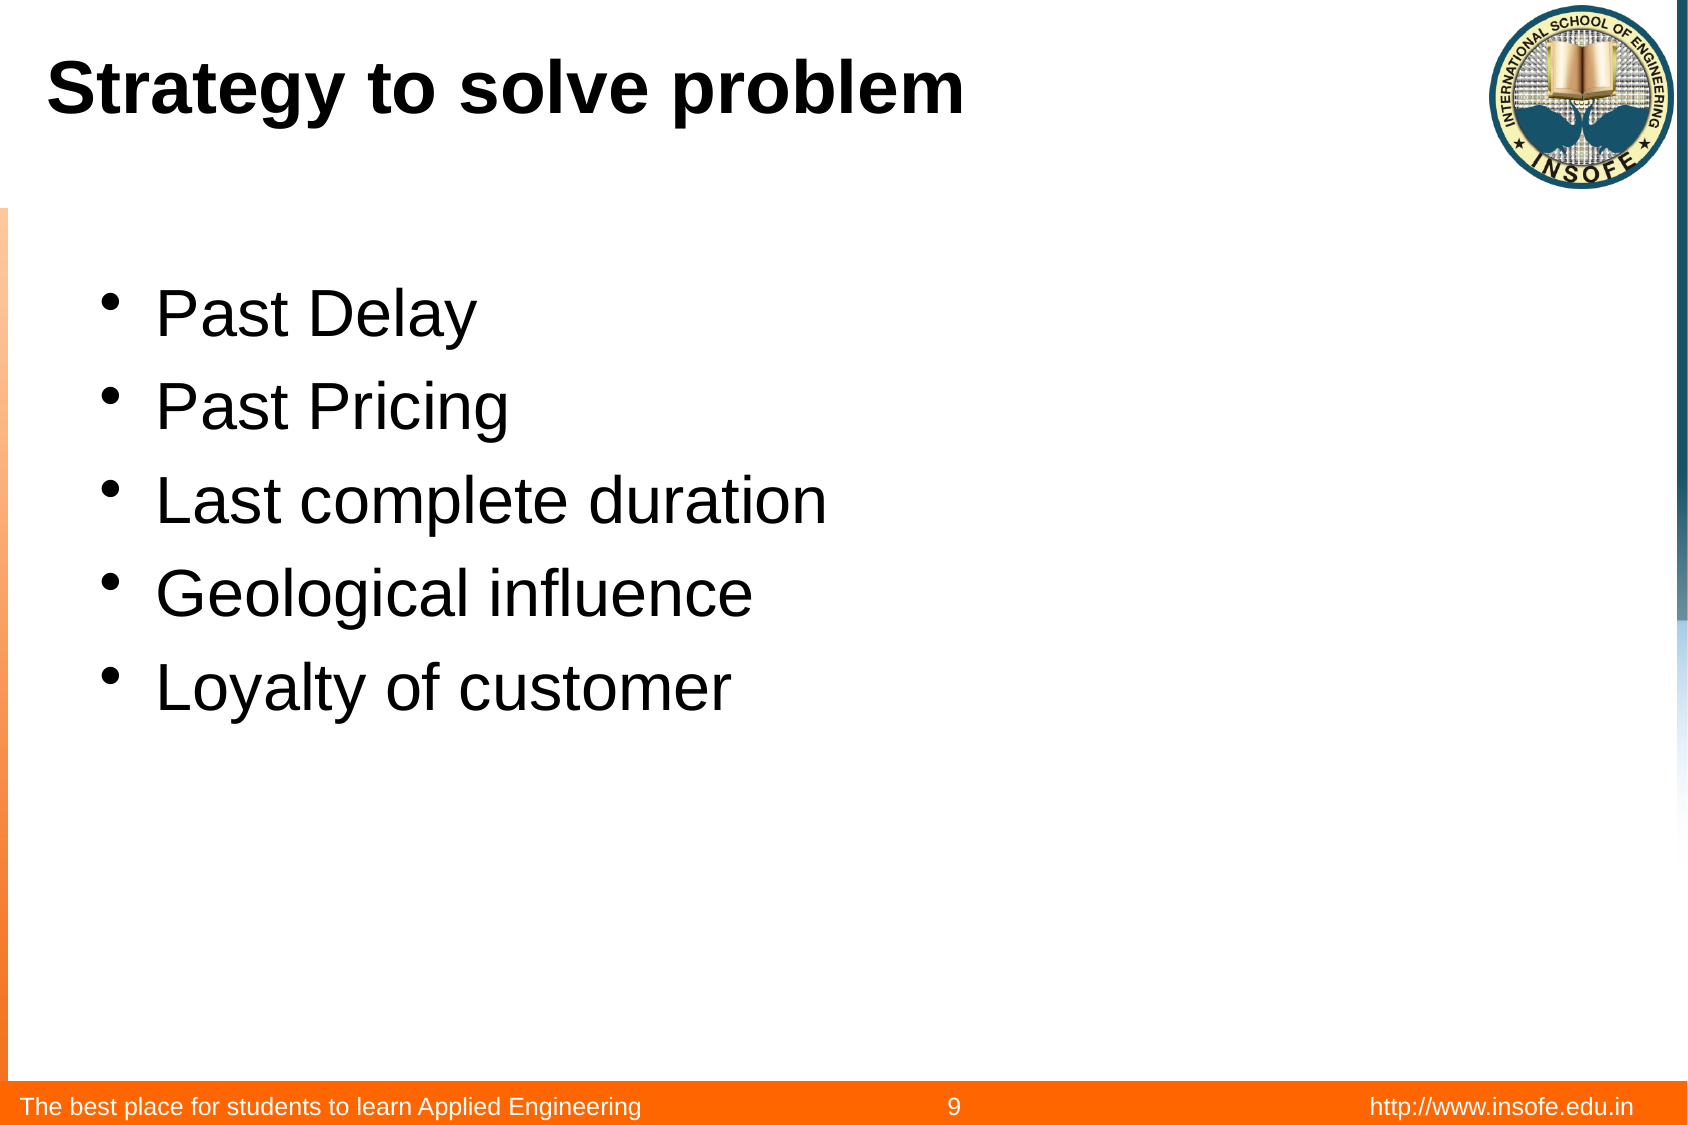

# Strategy to solve problem
Past Delay
Past Pricing
Last complete duration
Geological influence
Loyalty of customer